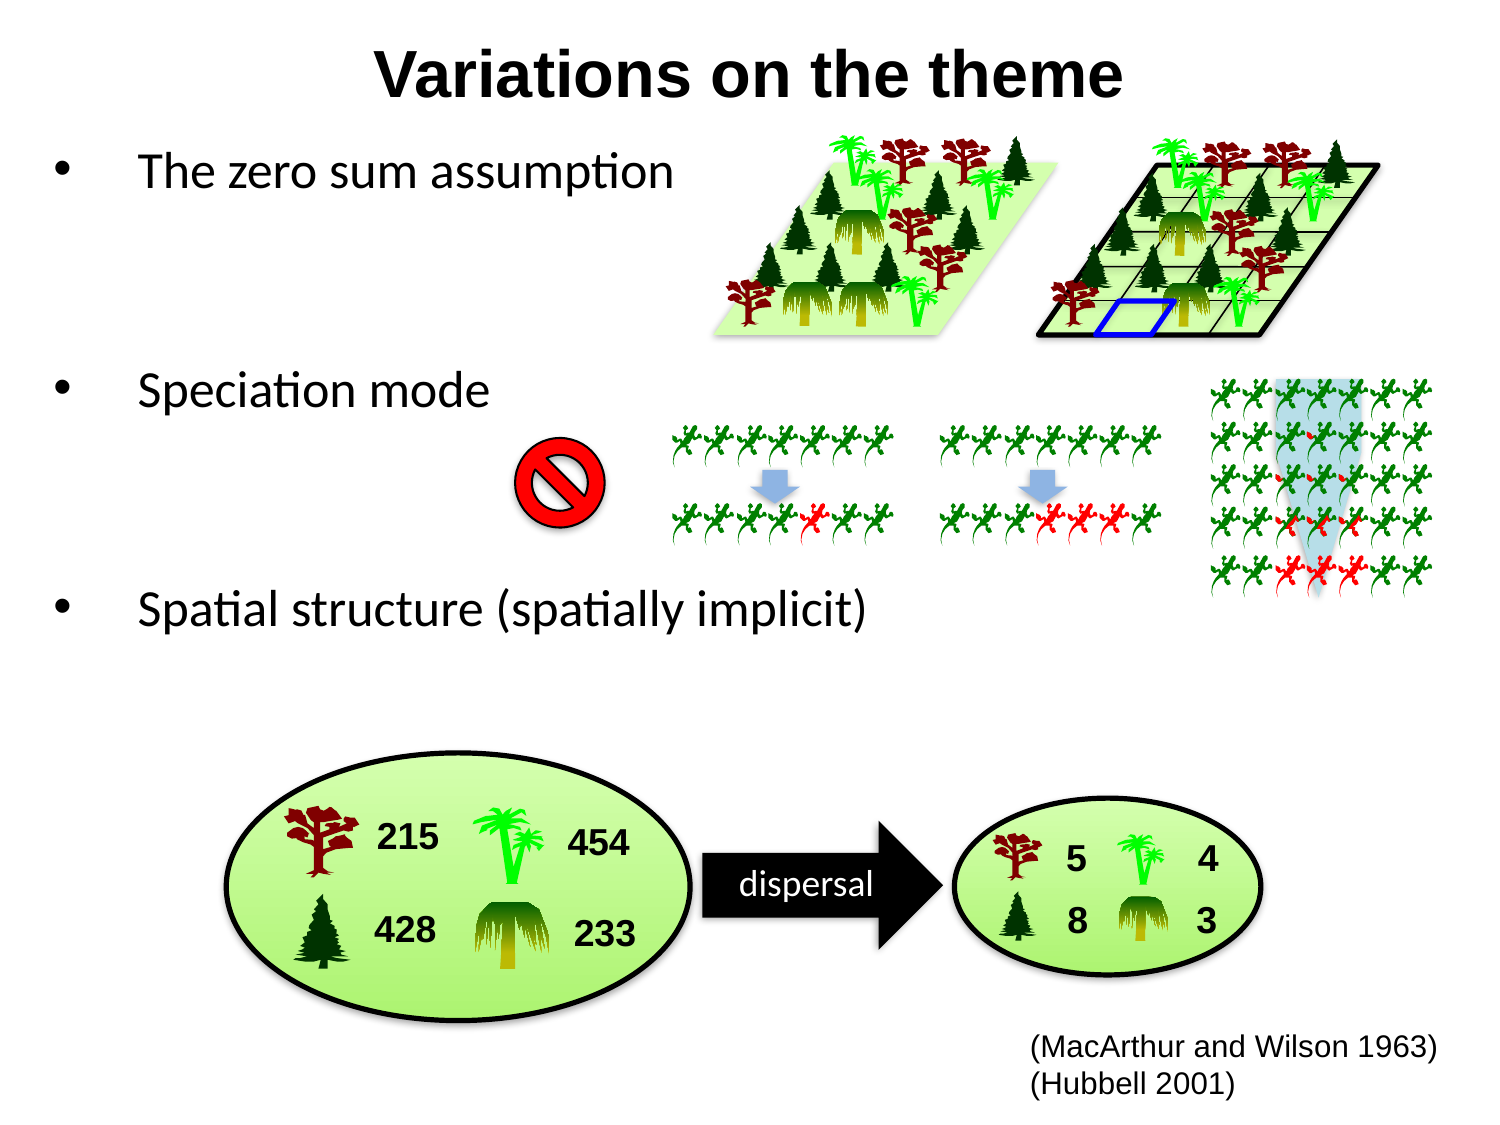

Variations on the theme

The zero sum assumption

Speciation mode

Spatial structure (spatially implicit)

215

454

428
233

5
4

3
8

dispersal
(MacArthur and Wilson 1963)
(Hubbell 2001)